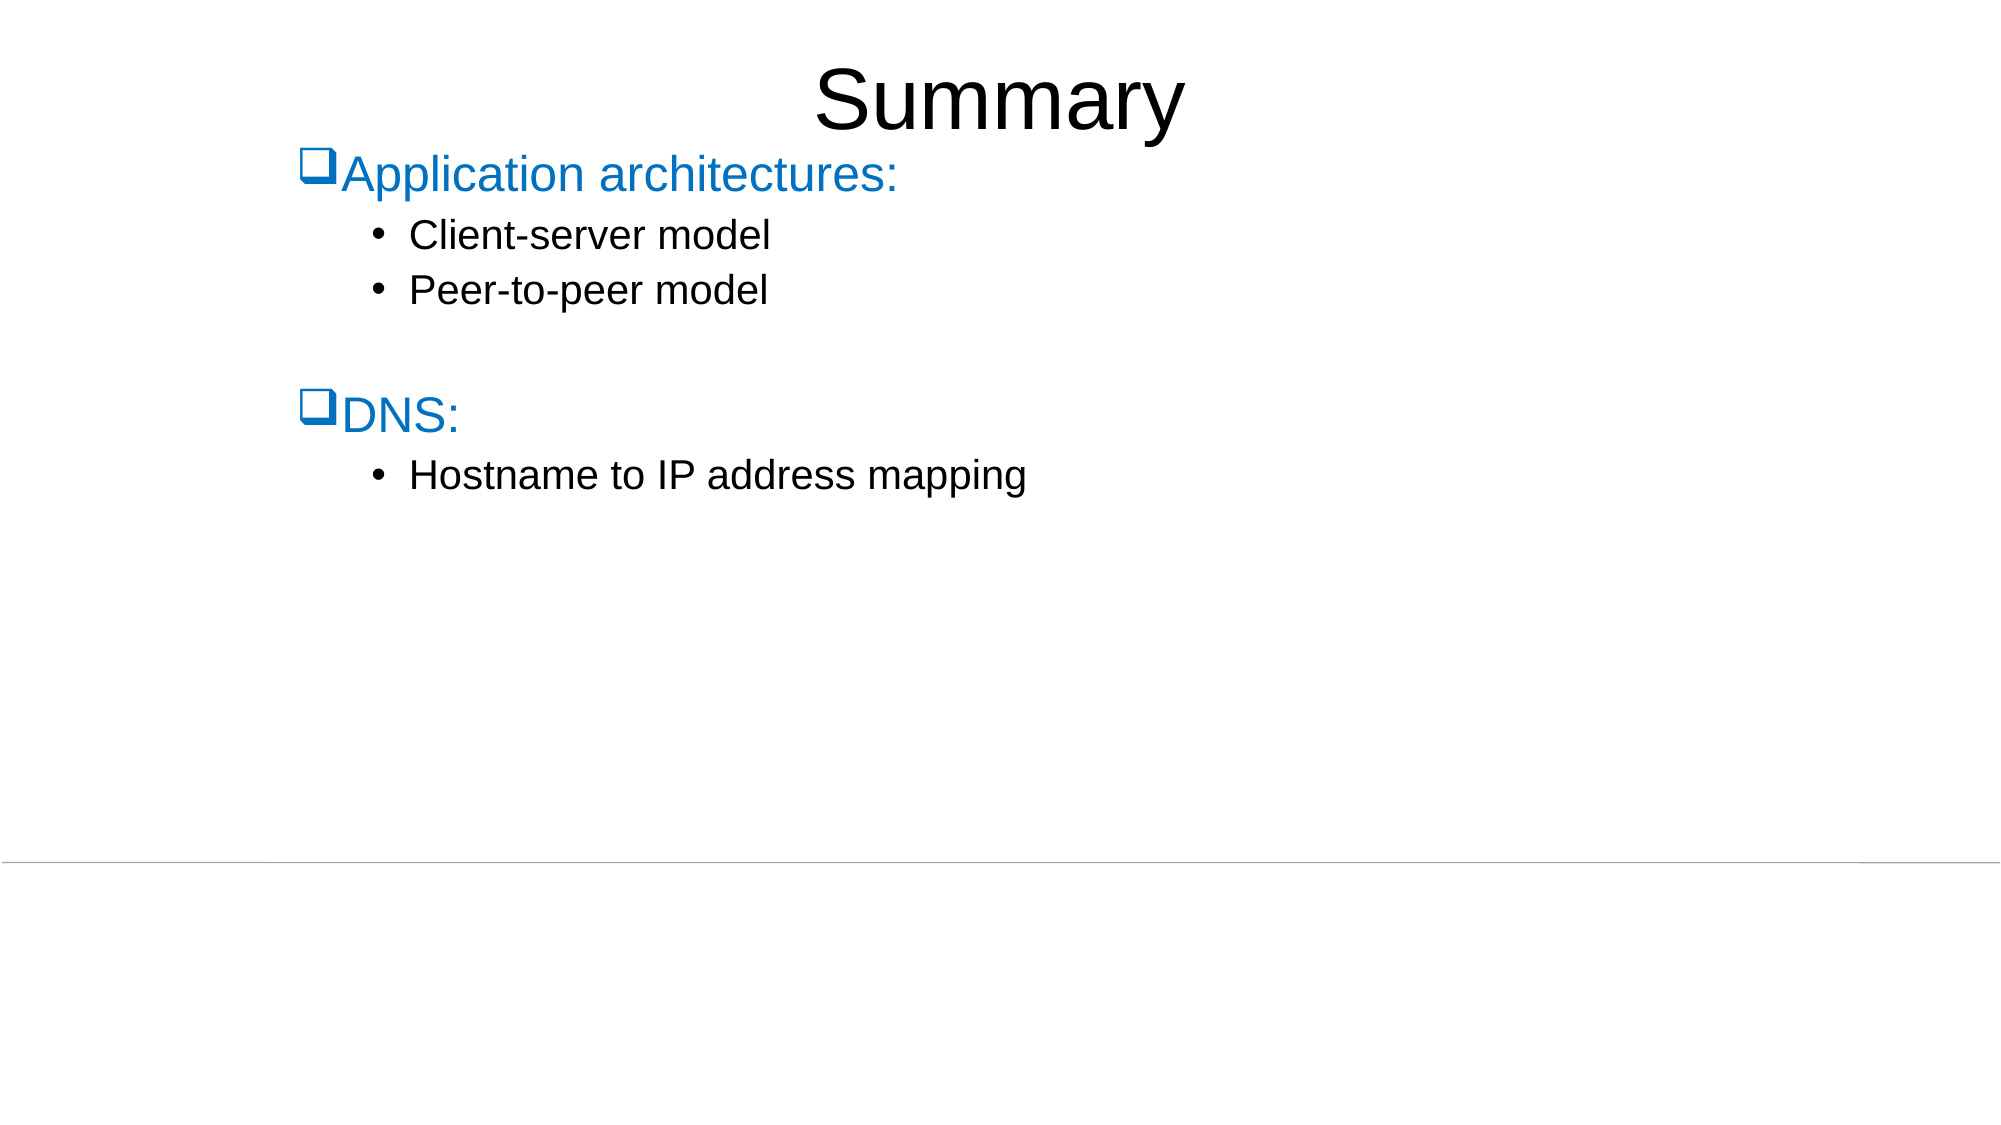

# Summary
Application architectures:
Client-server model
Peer-to-peer model

DNS:
Hostname to IP address mapping